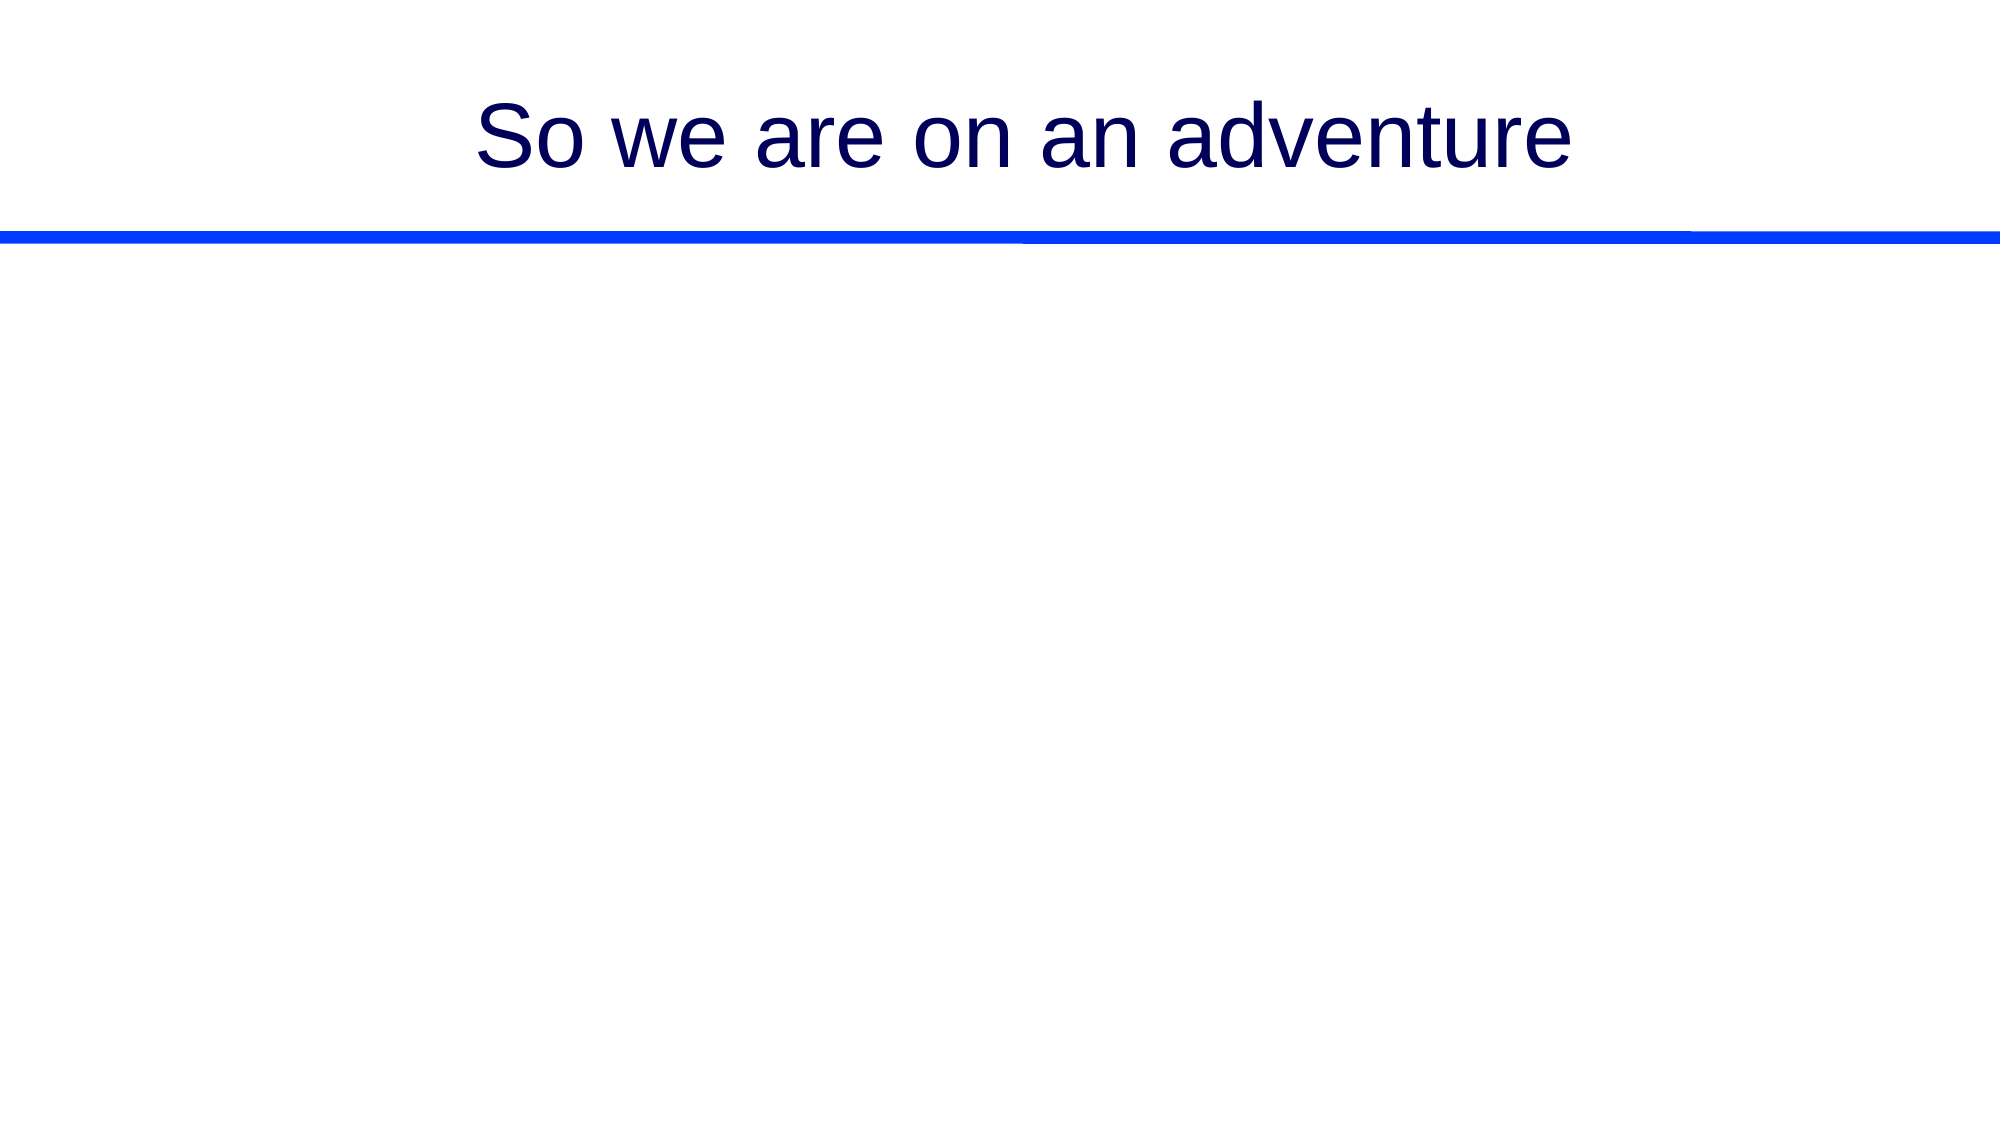

# So we are on an adventure